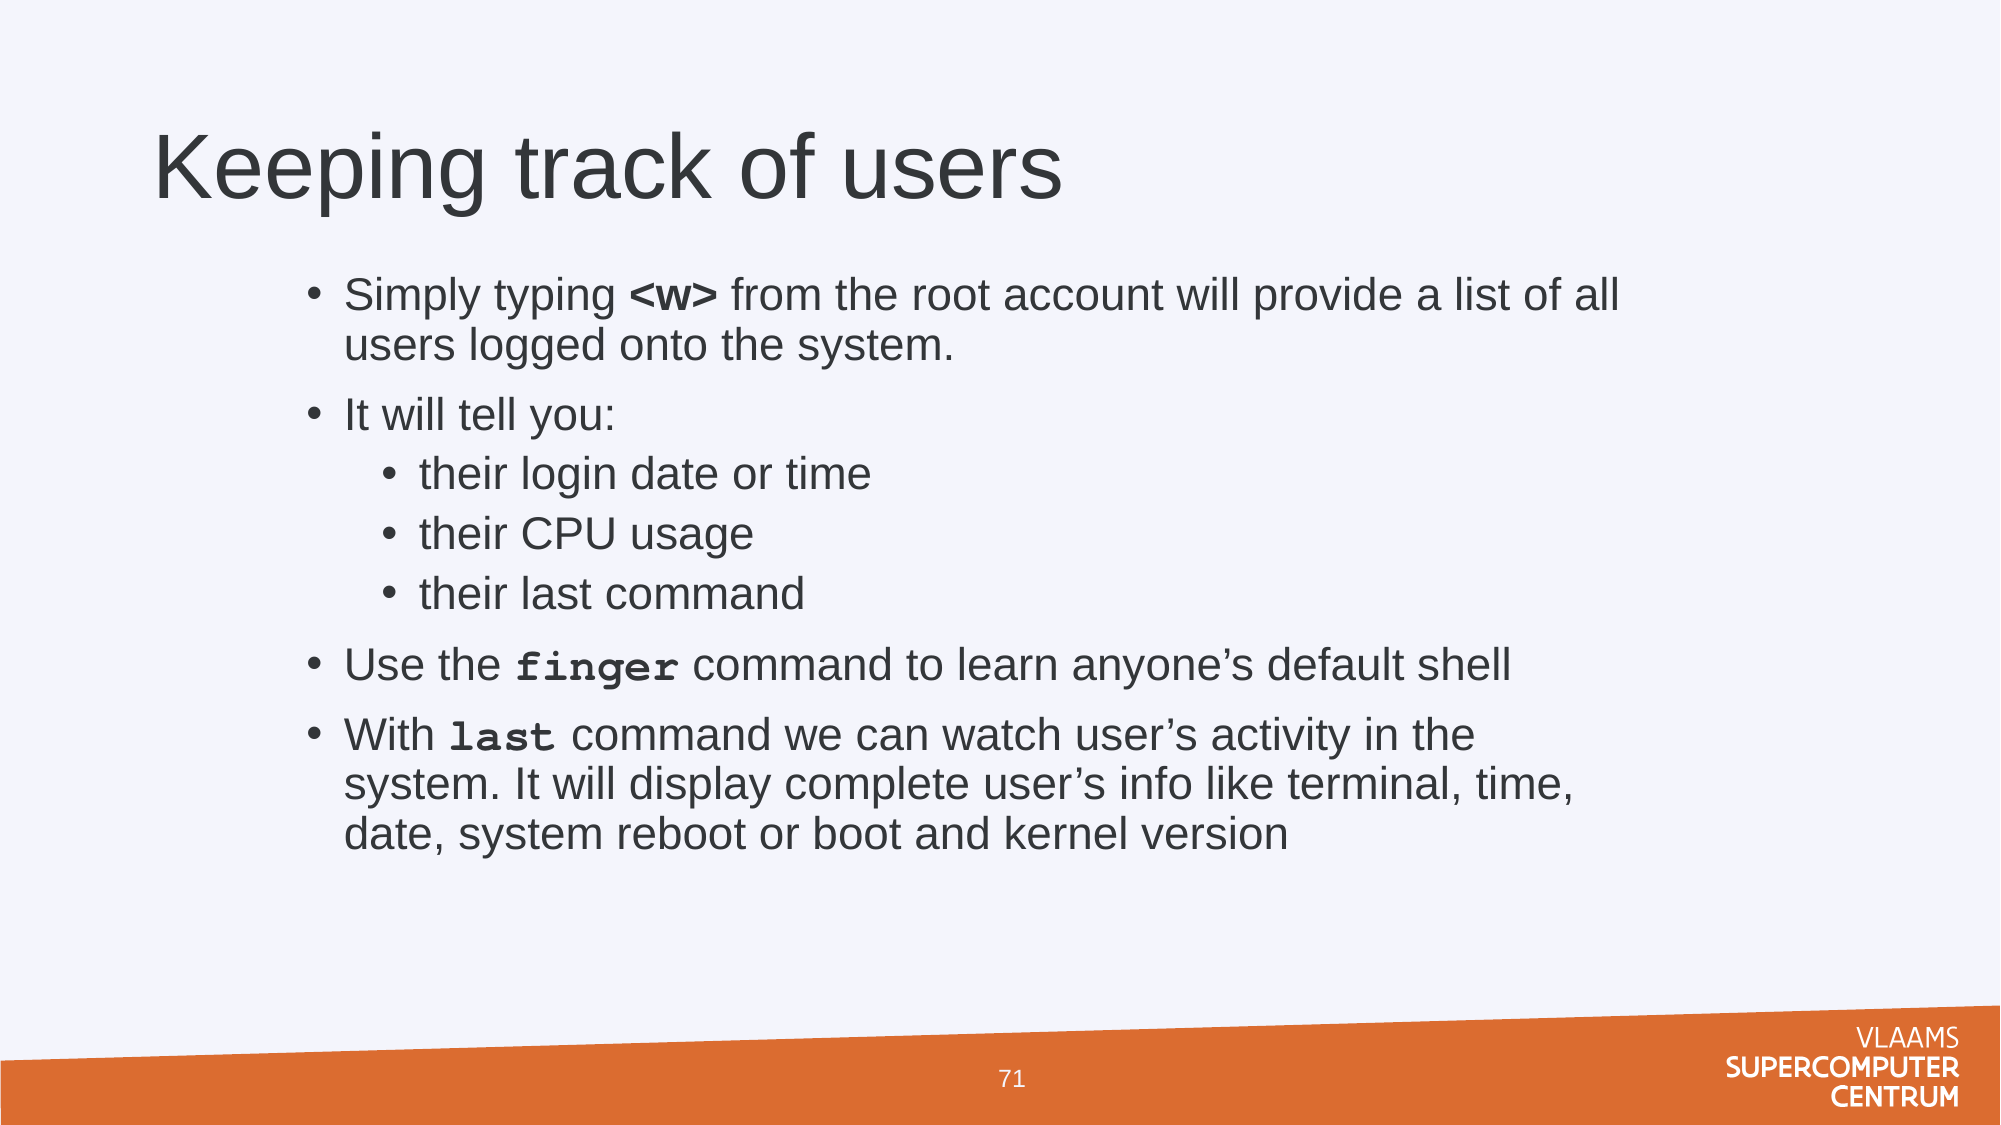

# Keeping track of users
Simply typing <w> from the root account will provide a list of all users logged onto the system.
It will tell you:
their login date or time
their CPU usage
their last command
Use the finger command to learn anyone’s default shell
With last command we can watch user’s activity in the system. It will display complete user’s info like terminal, time, date, system reboot or boot and kernel version

71